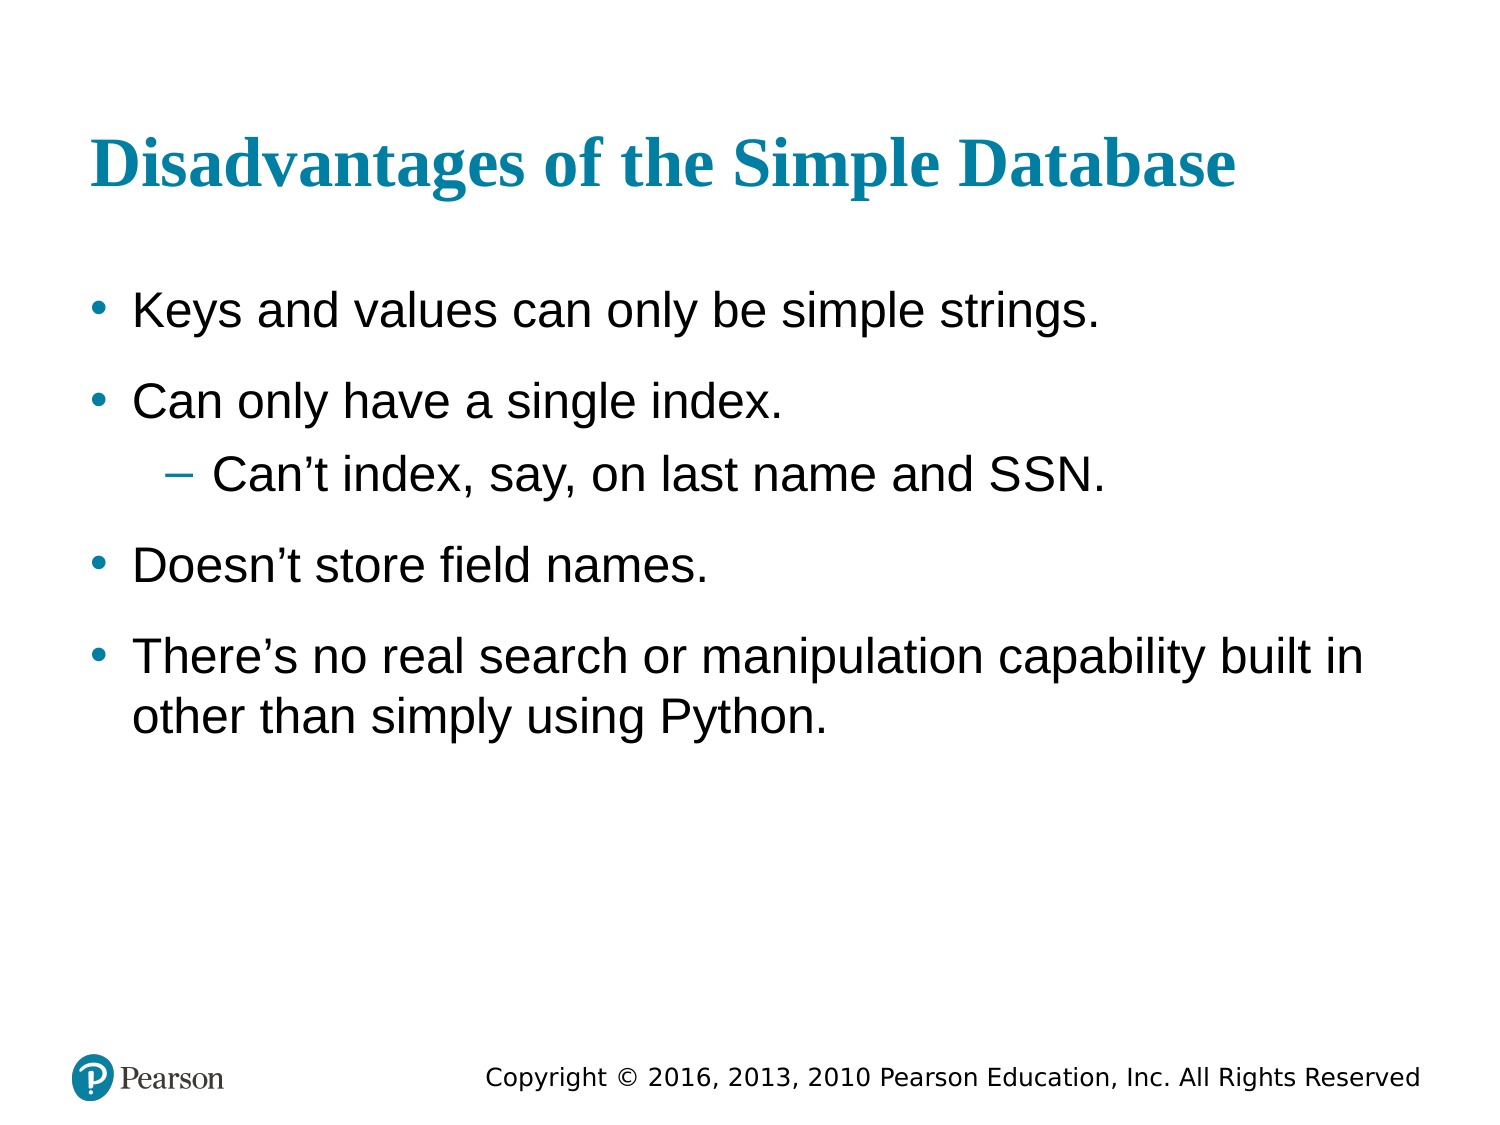

# Disadvantages of the Simple Database
Keys and values can only be simple strings.
Can only have a single index.
Can’t index, say, on last name and S S N.
Doesn’t store field names.
There’s no real search or manipulation capability built in other than simply using Python.